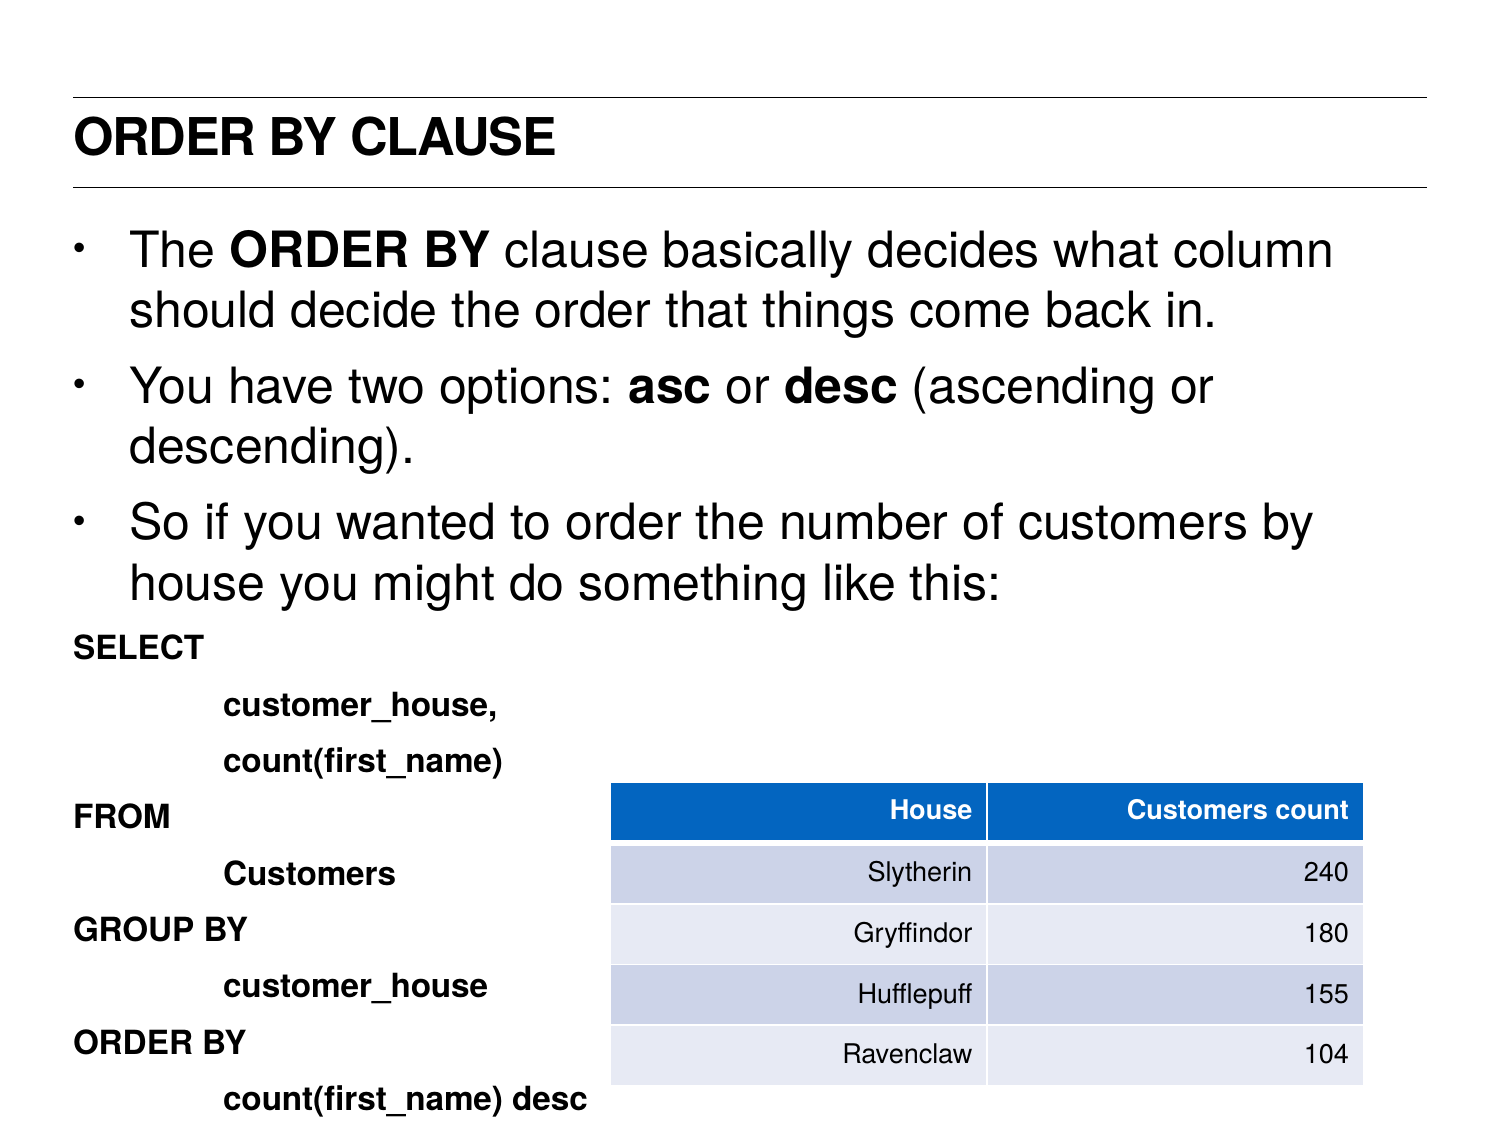

ORDER BY CLAUSE
The ORDER BY clause basically decides what column should decide the order that things come back in.
You have two options: asc or desc (ascending or descending).
So if you wanted to order the number of customers by house you might do something like this:
SELECT
	customer_house,
	count(first_name)
FROM
	Customers
GROUP BY
	customer_house
ORDER BY
	count(first_name) desc
| House | Customers count |
| --- | --- |
| Slytherin | 240 |
| Gryffindor | 180 |
| Hufflepuff | 155 |
| Ravenclaw | 104 |